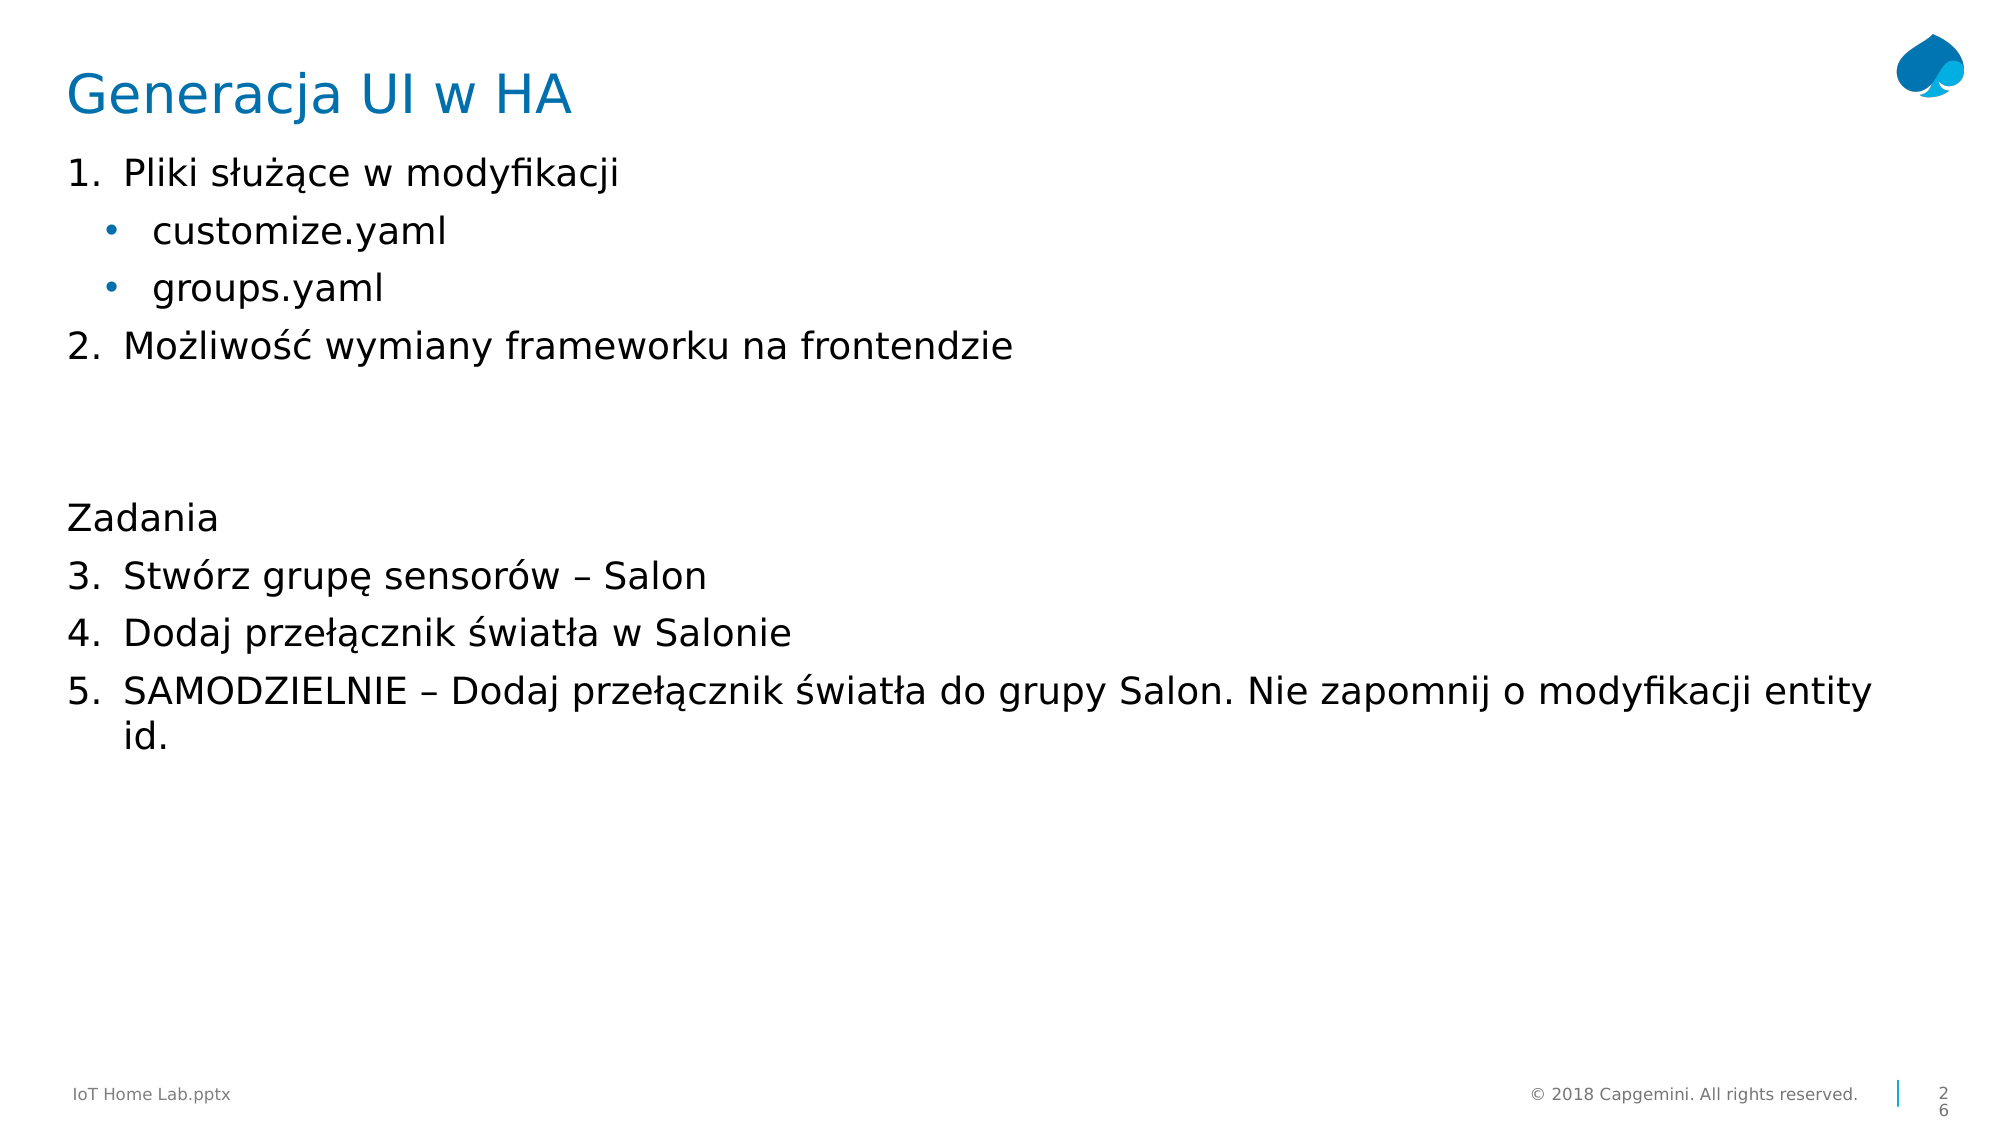

# Generacja UI w HA
Pliki służące w modyfikacji
customize.yaml
groups.yaml
Możliwość wymiany frameworku na frontendzie

Zadania
Stwórz grupę sensorów – Salon
Dodaj przełącznik światła w Salonie
SAMODZIELNIE – Dodaj przełącznik światła do grupy Salon. Nie zapomnij o modyfikacji entity id.

© 2018 Capgemini. All rights reserved.
26